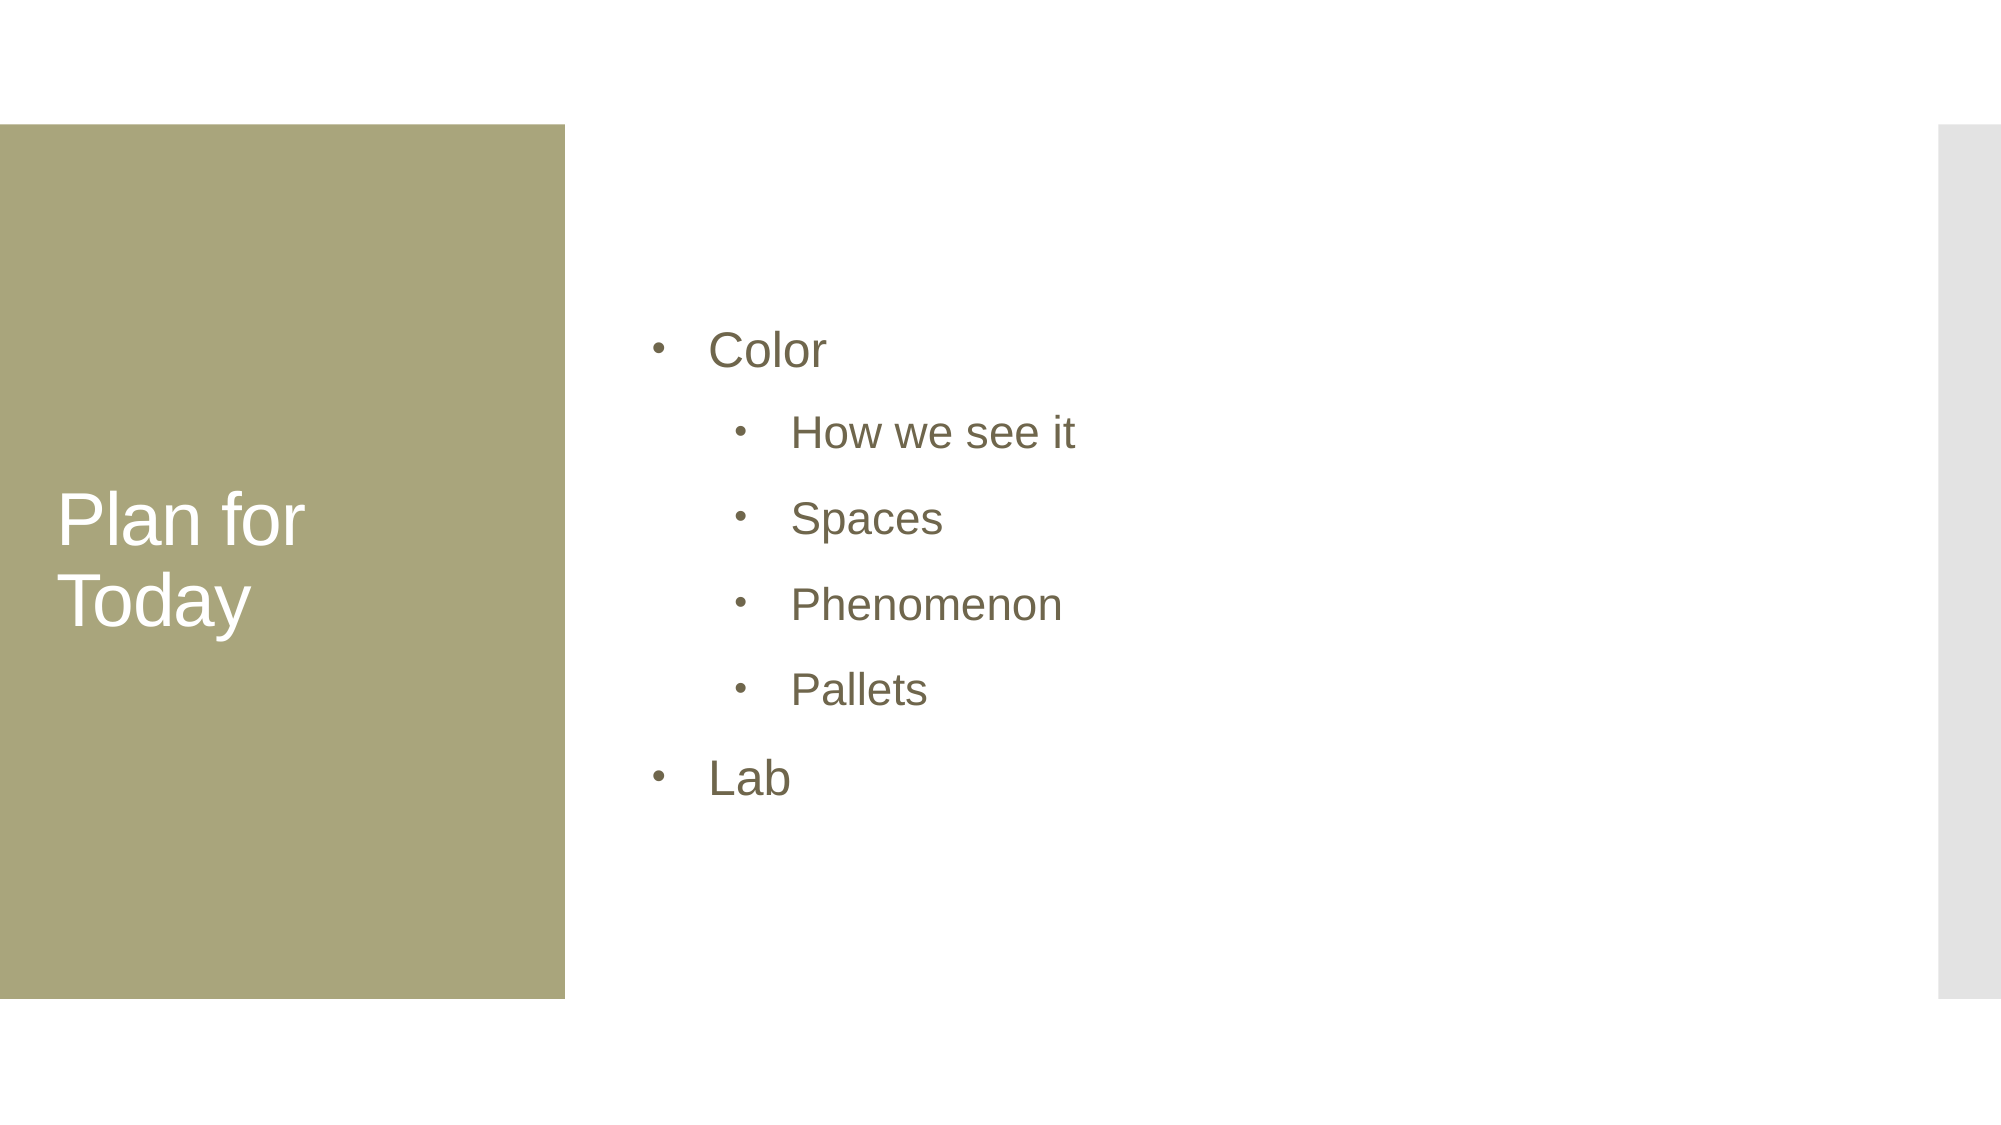

Color
How we see it
Spaces
Phenomenon
Pallets
Lab
# Plan for Today